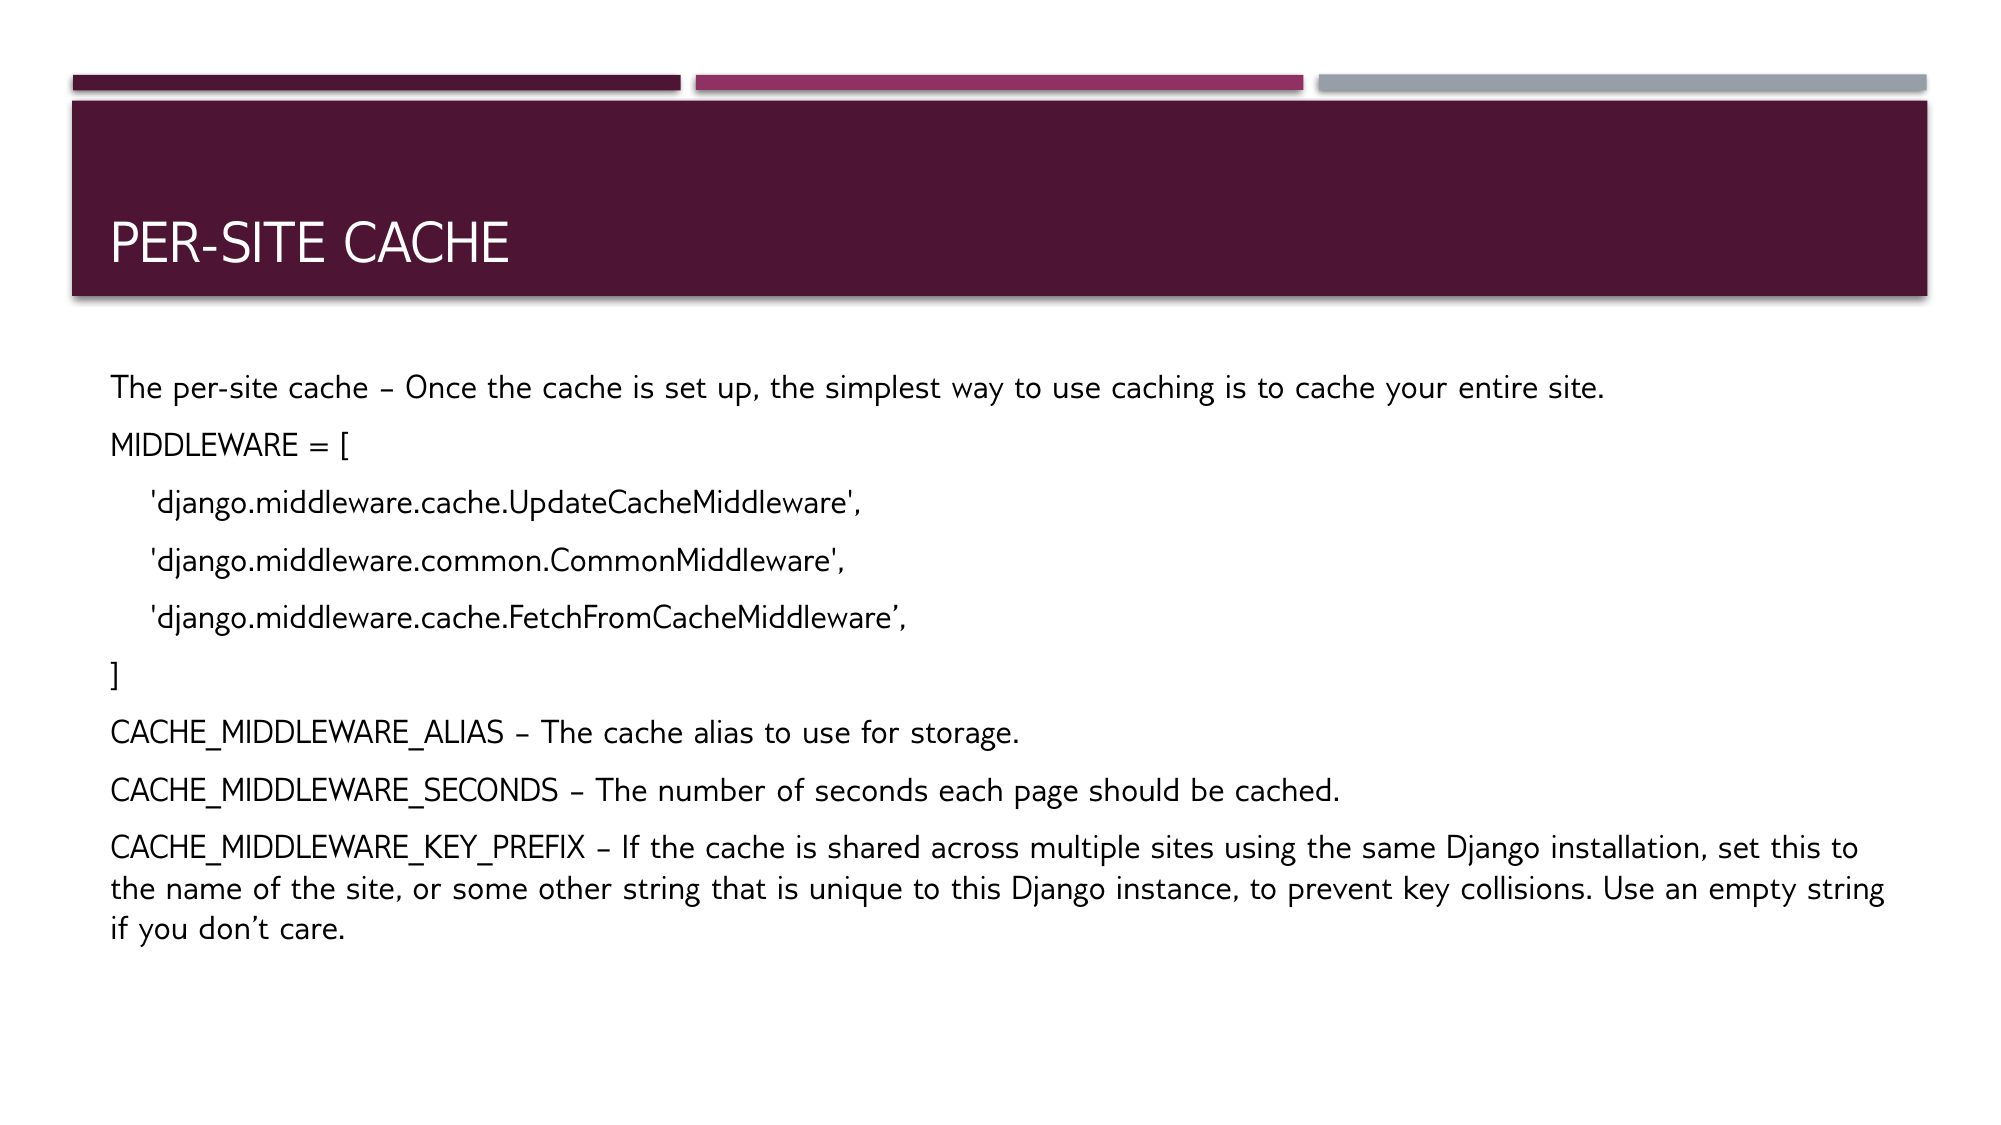

# Per-site cache
The per-site cache – Once the cache is set up, the simplest way to use caching is to cache your entire site.
MIDDLEWARE = [
    'django.middleware.cache.UpdateCacheMiddleware',
    'django.middleware.common.CommonMiddleware',
    'django.middleware.cache.FetchFromCacheMiddleware’,
]
CACHE_MIDDLEWARE_ALIAS – The cache alias to use for storage.
CACHE_MIDDLEWARE_SECONDS – The number of seconds each page should be cached.
CACHE_MIDDLEWARE_KEY_PREFIX – If the cache is shared across multiple sites using the same Django installation, set this to the name of the site, or some other string that is unique to this Django instance, to prevent key collisions. Use an empty string if you don’t care.